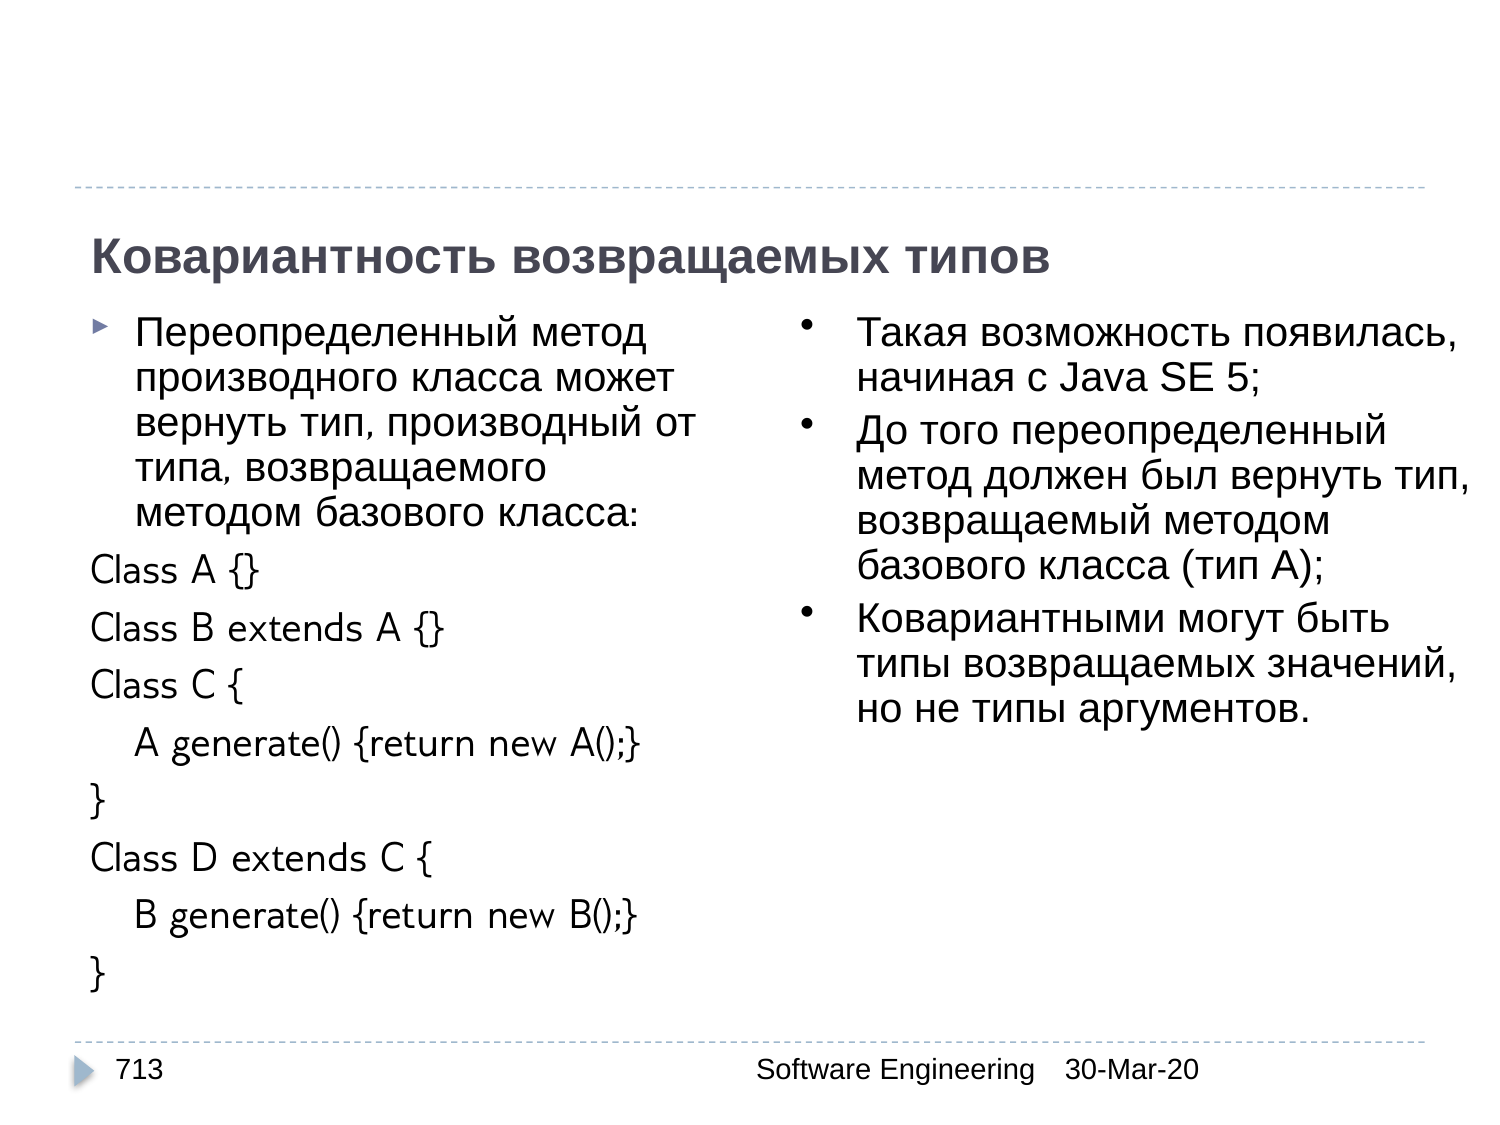

# Ковариантность возвращаемых типов
Переопределенный метод производного класса может вернуть тип, производный от типа, возвращаемого методом базового класса:
Class A {}
Class B extends A {}
Class C {
	A generate() {return new A();}
}
Class D extends C {
	B generate() {return new B();}
}
Такая возможность появилась, начиная с Java SE 5;
До того переопределенный метод должен был вернуть тип, возвращаемый методом базового класса (тип А);
Ковариантными могут быть типы возвращаемых значений, но не типы аргументов.
713
Software Engineering
30-Mar-20